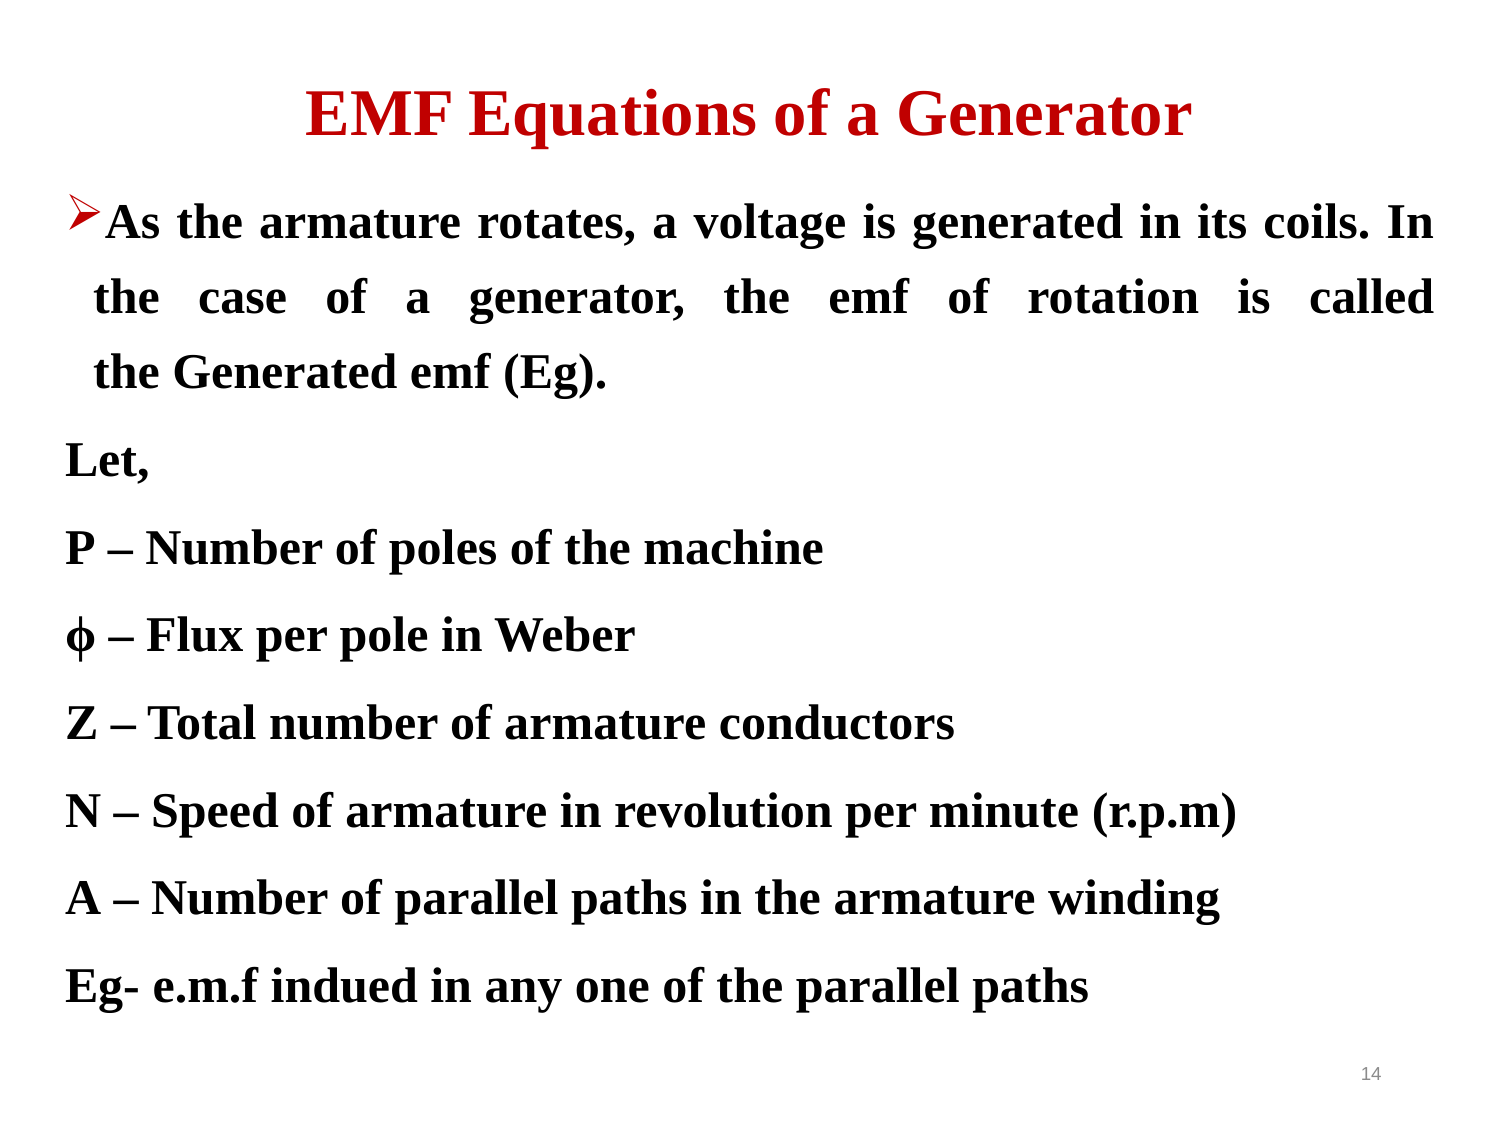

EMF Equations of a Generator
As the armature rotates, a voltage is generated in its coils. In the case of a generator, the emf of rotation is called the Generated emf (Eg).
Let,
P – Number of poles of the machine
ϕ – Flux per pole in Weber
Z – Total number of armature conductors
N – Speed of armature in revolution per minute (r.p.m)
A – Number of parallel paths in the armature winding
Eg- e.m.f indued in any one of the parallel paths

14